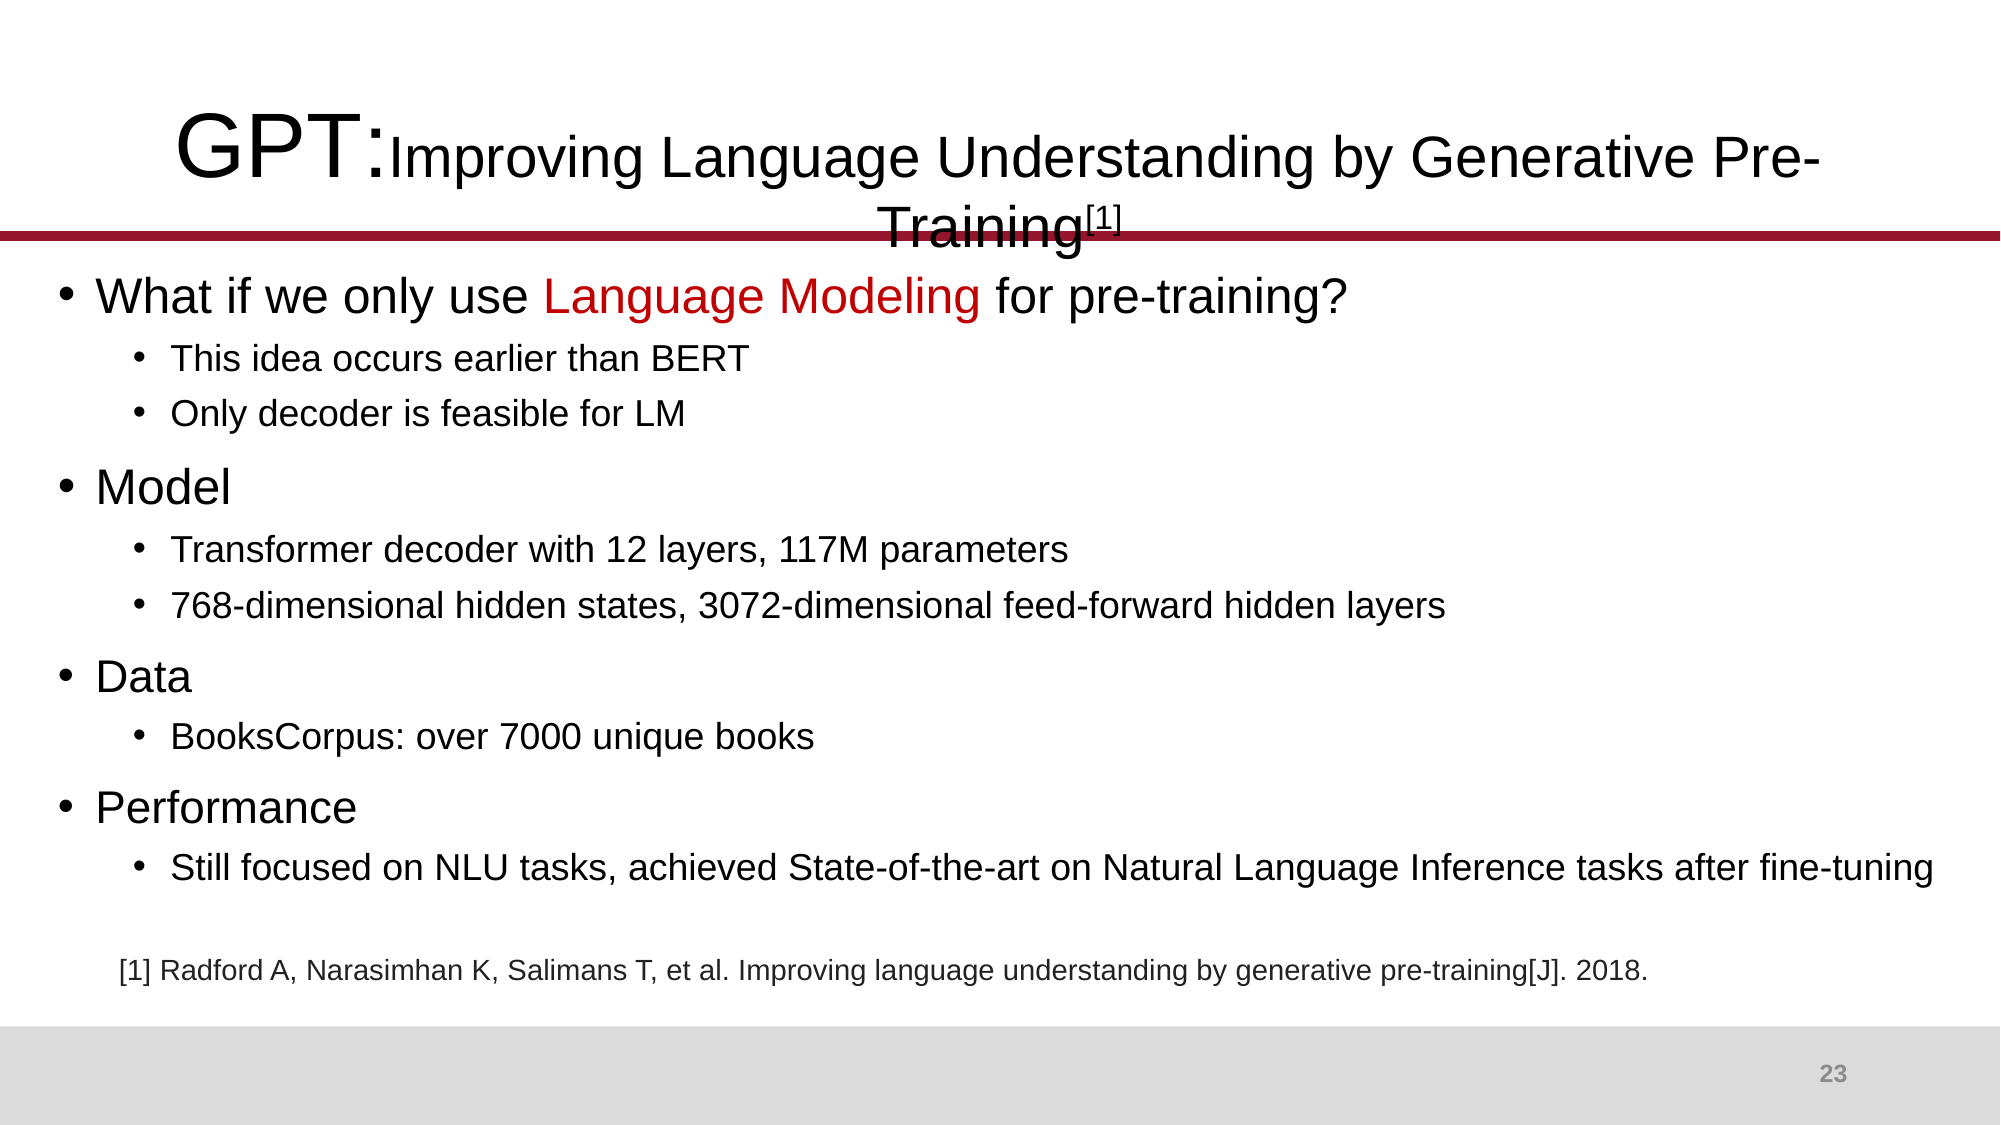

# GPT:Improving Language Understanding by Generative Pre-Training[1]
What if we only use Language Modeling for pre-training?
This idea occurs earlier than BERT
Only decoder is feasible for LM
Model
Transformer decoder with 12 layers, 117M parameters
768-dimensional hidden states, 3072-dimensional feed-forward hidden layers
Data
BooksCorpus: over 7000 unique books
Performance
Still focused on NLU tasks, achieved State-of-the-art on Natural Language Inference tasks after fine-tuning
[1] Radford A, Narasimhan K, Salimans T, et al. Improving language understanding by generative pre-training[J]. 2018.
23